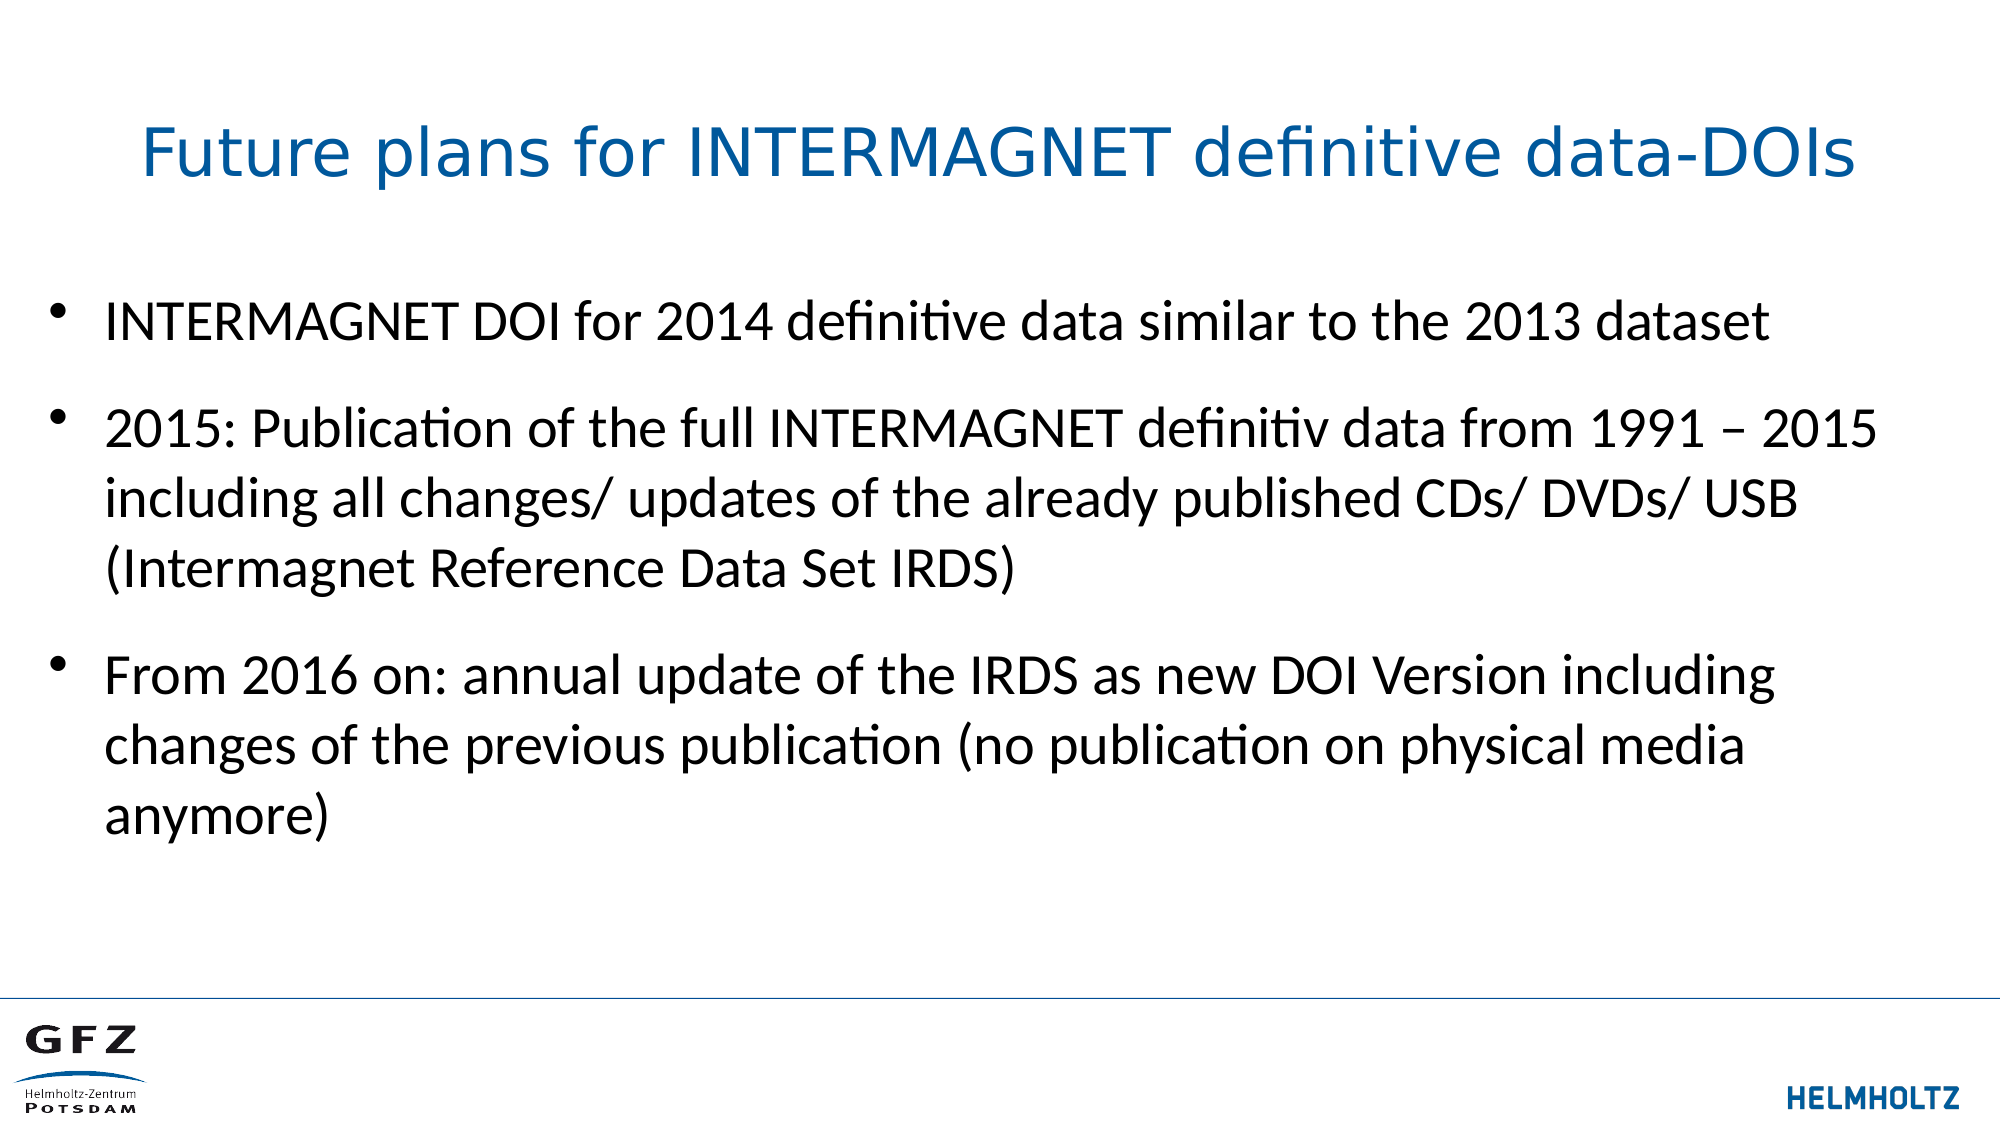

# Future plans for INTERMAGNET definitive data-DOIs
INTERMAGNET DOI for 2014 definitive data similar to the 2013 dataset
2015: Publication of the full INTERMAGNET definitiv data from 1991 – 2015 including all changes/ updates of the already published CDs/ DVDs/ USB (Intermagnet Reference Data Set IRDS)
From 2016 on: annual update of the IRDS as new DOI Version including changes of the previous publication (no publication on physical media anymore)